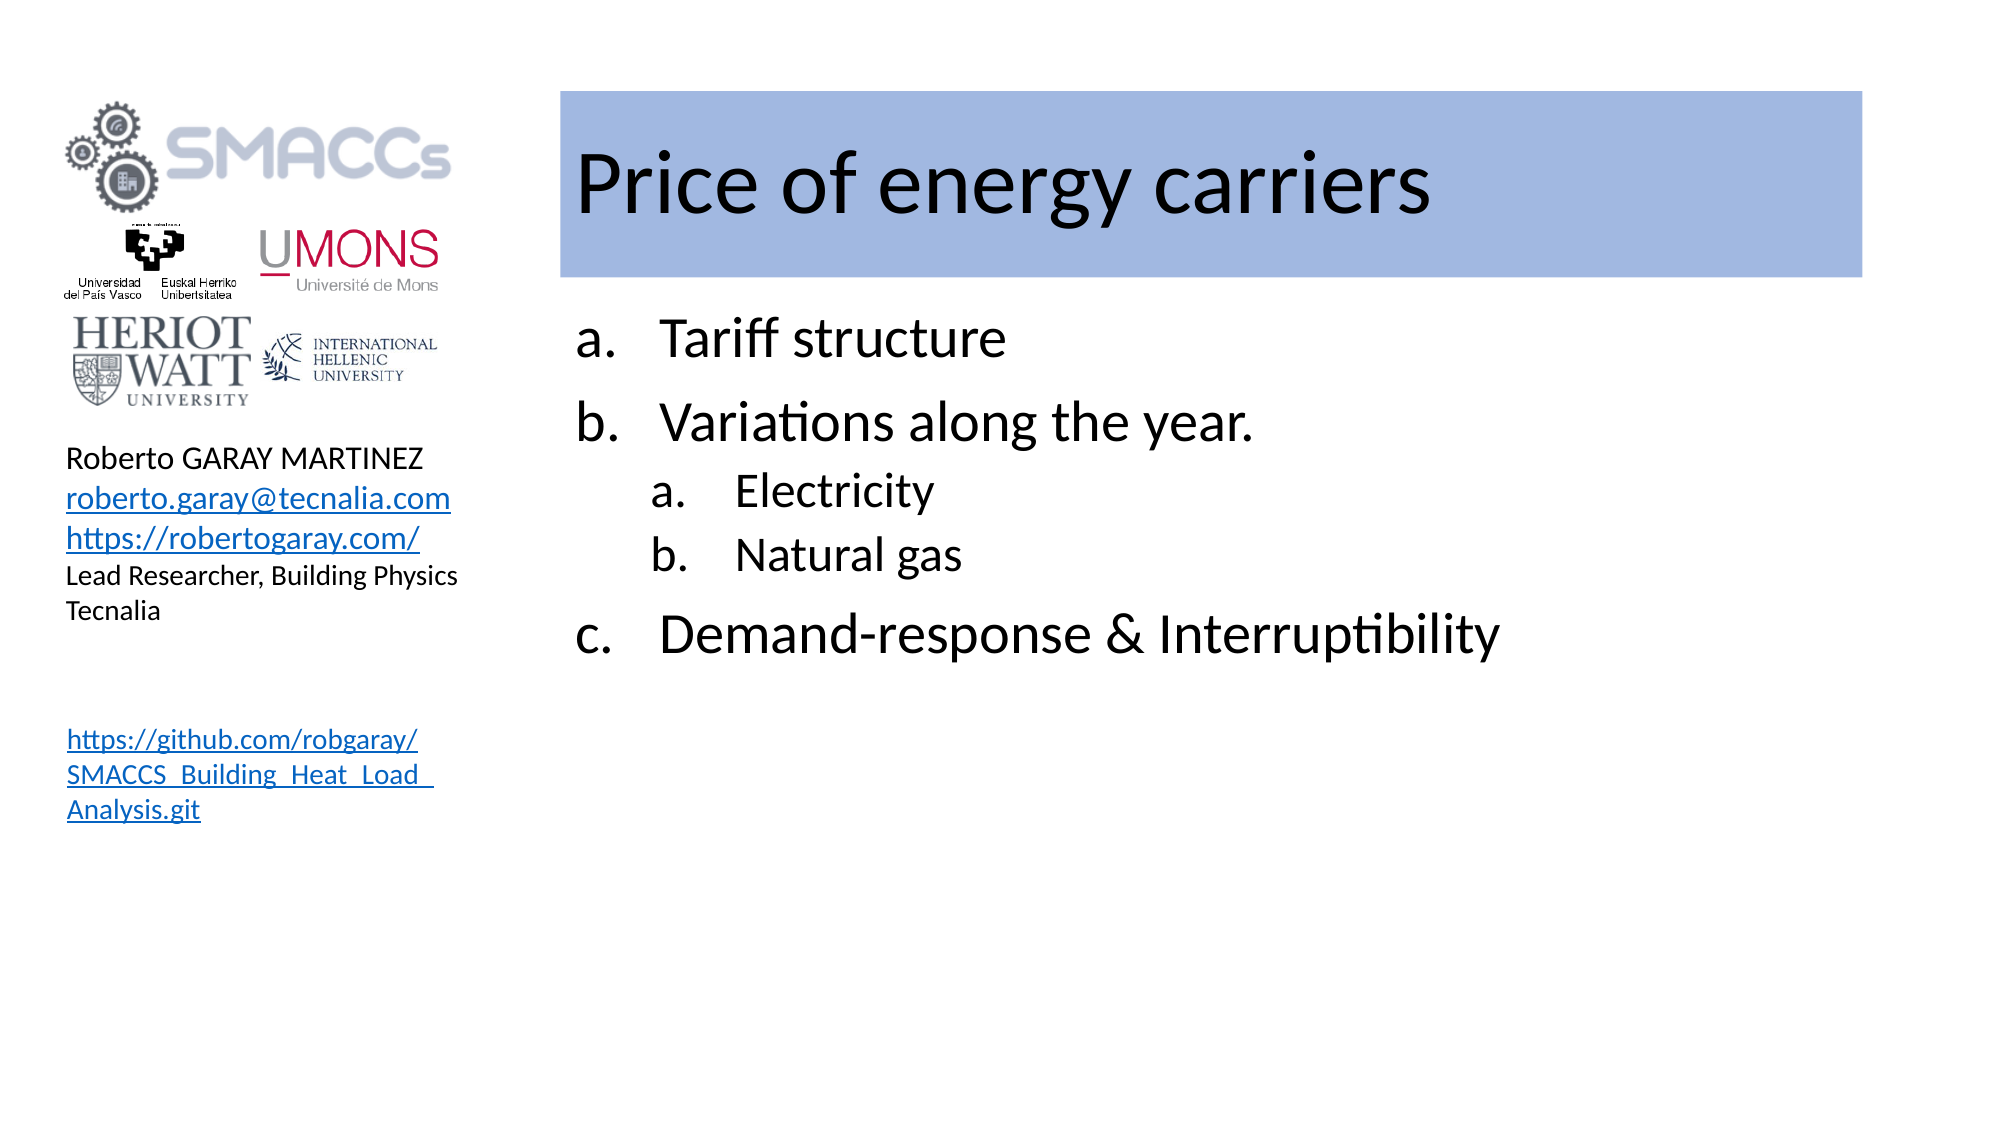

# Price of energy carriers
Tariff structure
Variations along the year.
Electricity
Natural gas
Demand-response & Interruptibility